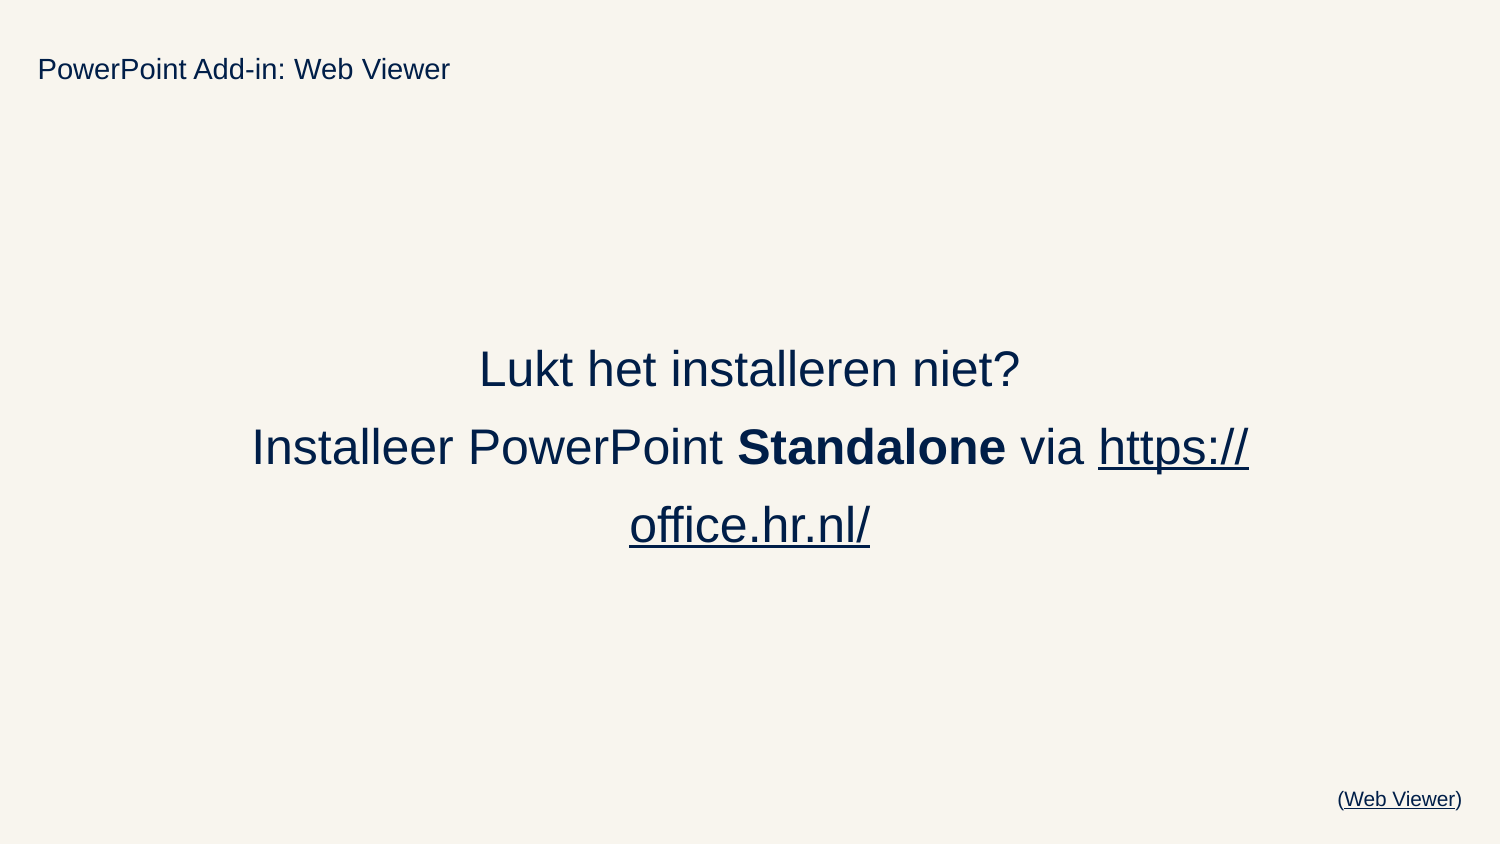

PowerPoint Add-in: Web Viewer
Lukt het installeren niet?
Installeer PowerPoint Standalone via https://office.hr.nl/
(Web Viewer)